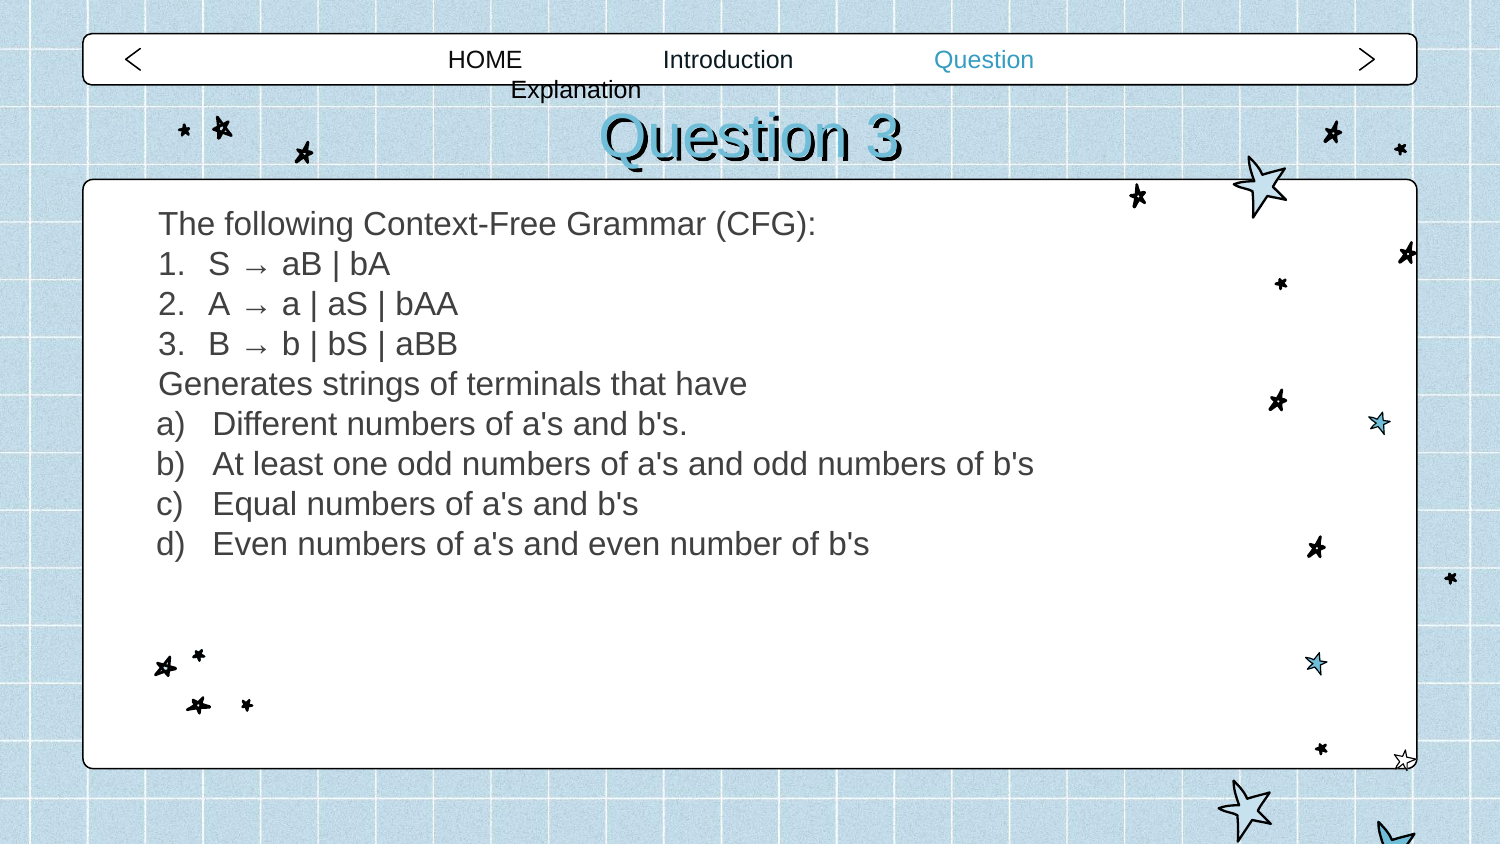

HOME                    Introduction                    Question                    Explanation

# Question 3

The following Context-Free Grammar (CFG):
S → aB | bA
A → a | aS | bAA
B → b | bS | aBB
Generates strings of terminals that have
Different numbers of a's and b's.
At least one odd numbers of a's and odd numbers of b's
Equal numbers of a's and b's
Even numbers of a's and even number of b's